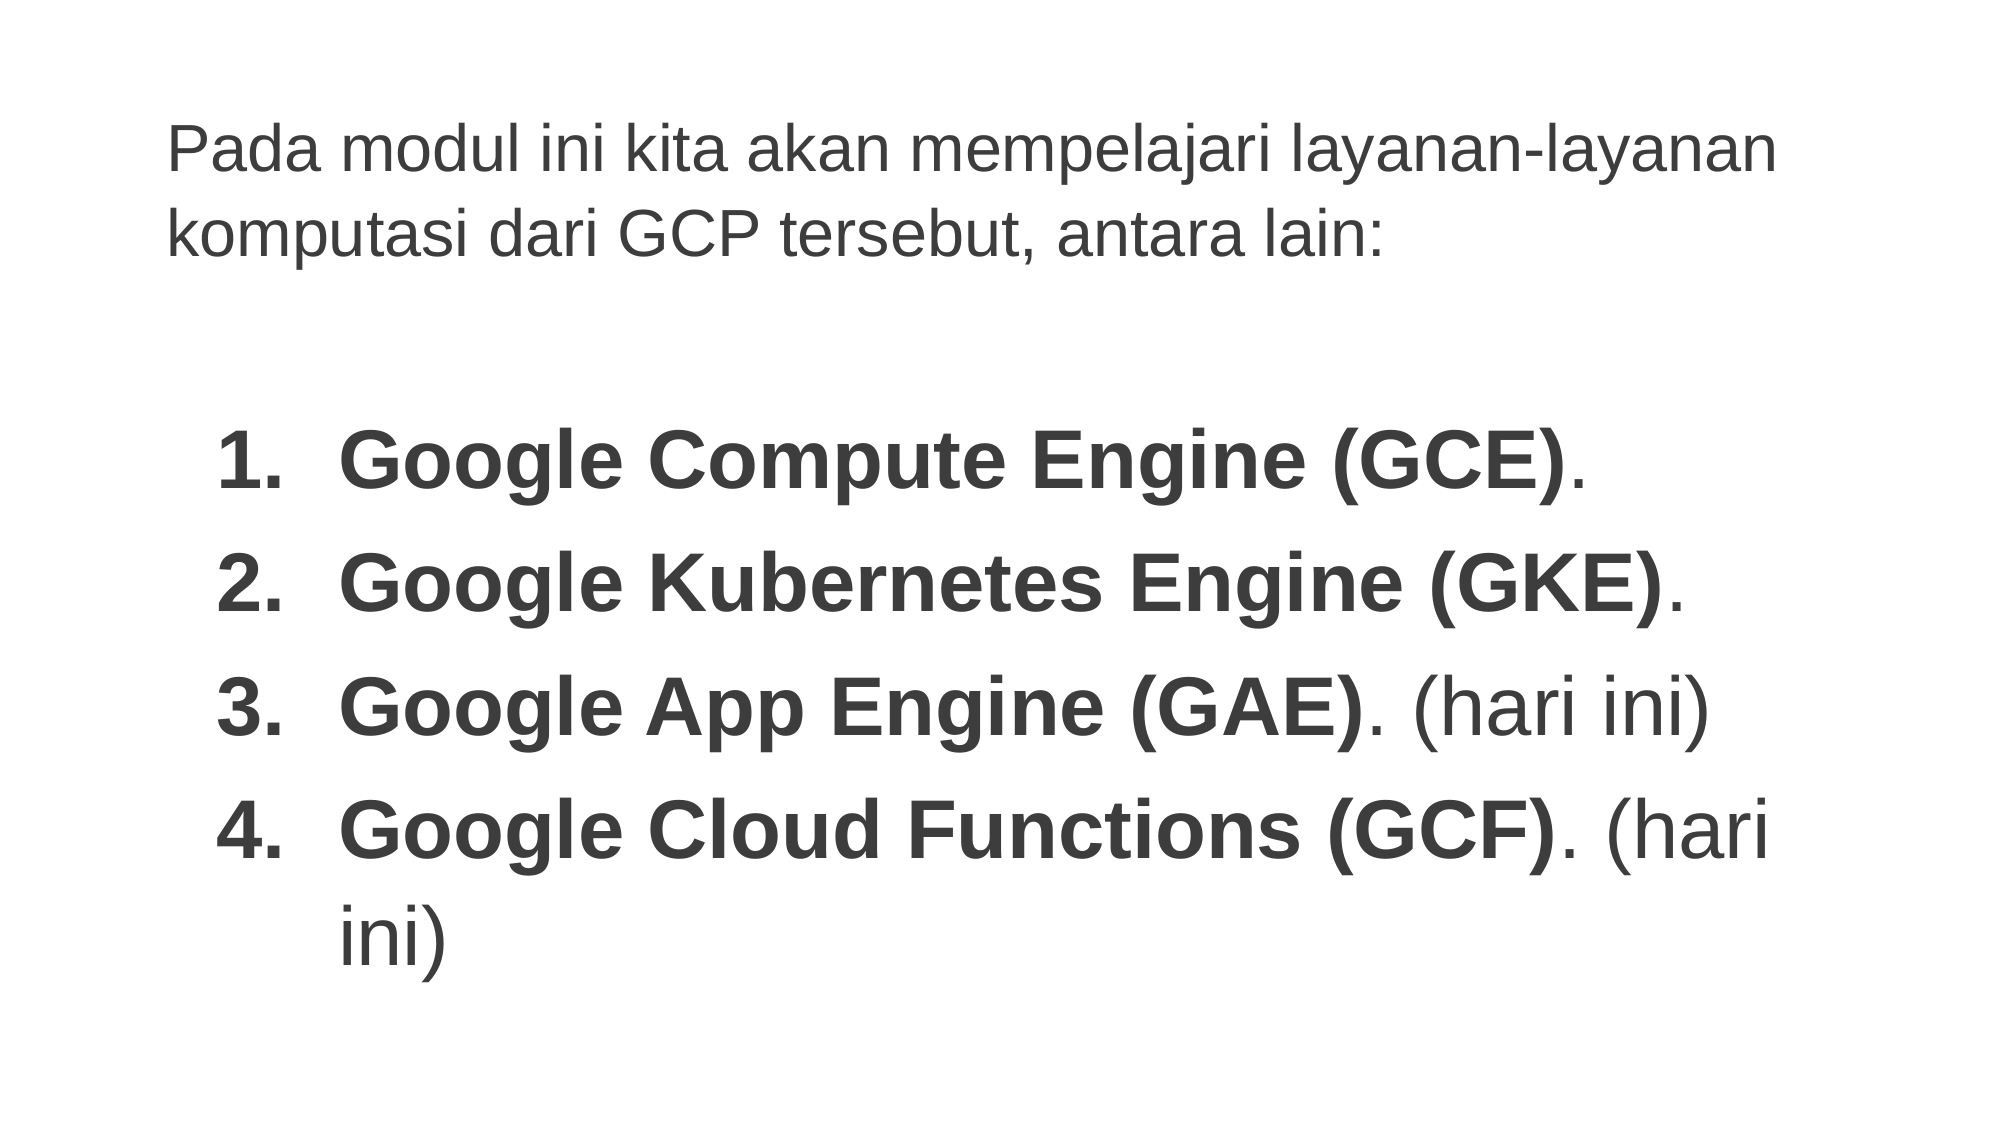

Pada modul ini kita akan mempelajari layanan-layanan komputasi dari GCP tersebut, antara lain:
Google Compute Engine (GCE).
Google Kubernetes Engine (GKE).
Google App Engine (GAE). (hari ini)
Google Cloud Functions (GCF). (hari ini)